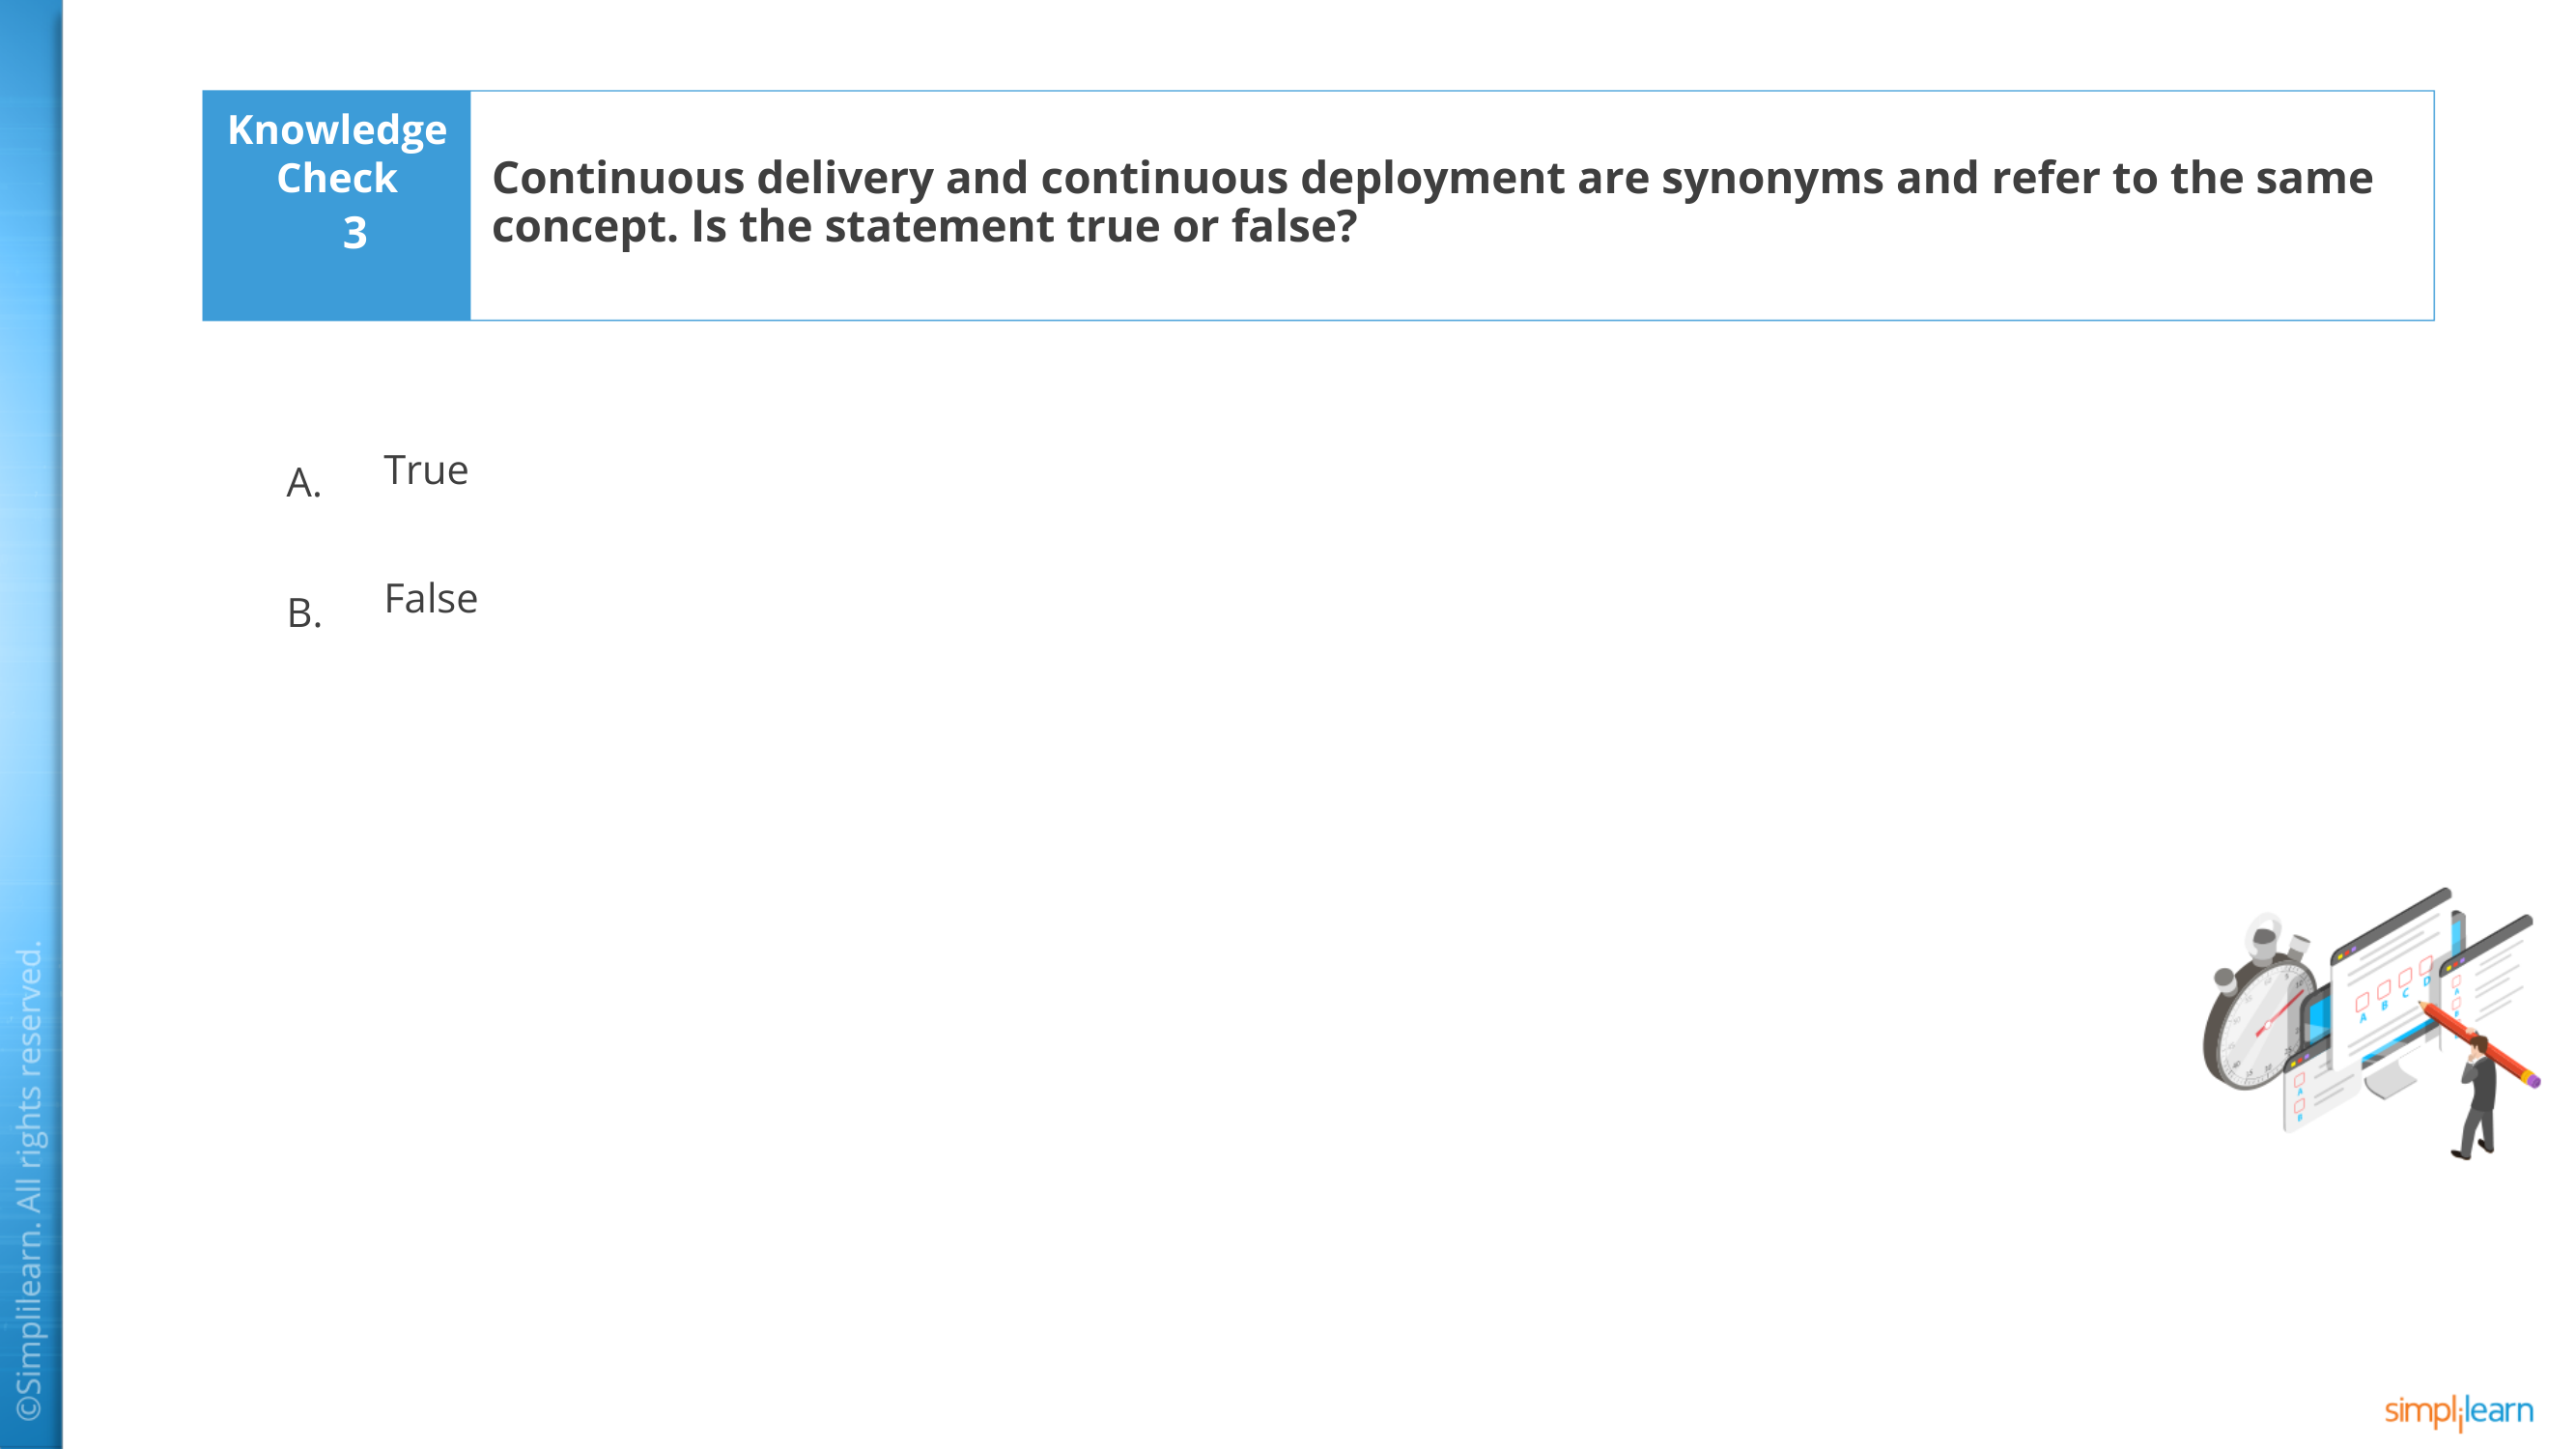

Continuous delivery and continuous deployment are synonyms and refer to the same concept. Is the statement true or false?
3
True
False